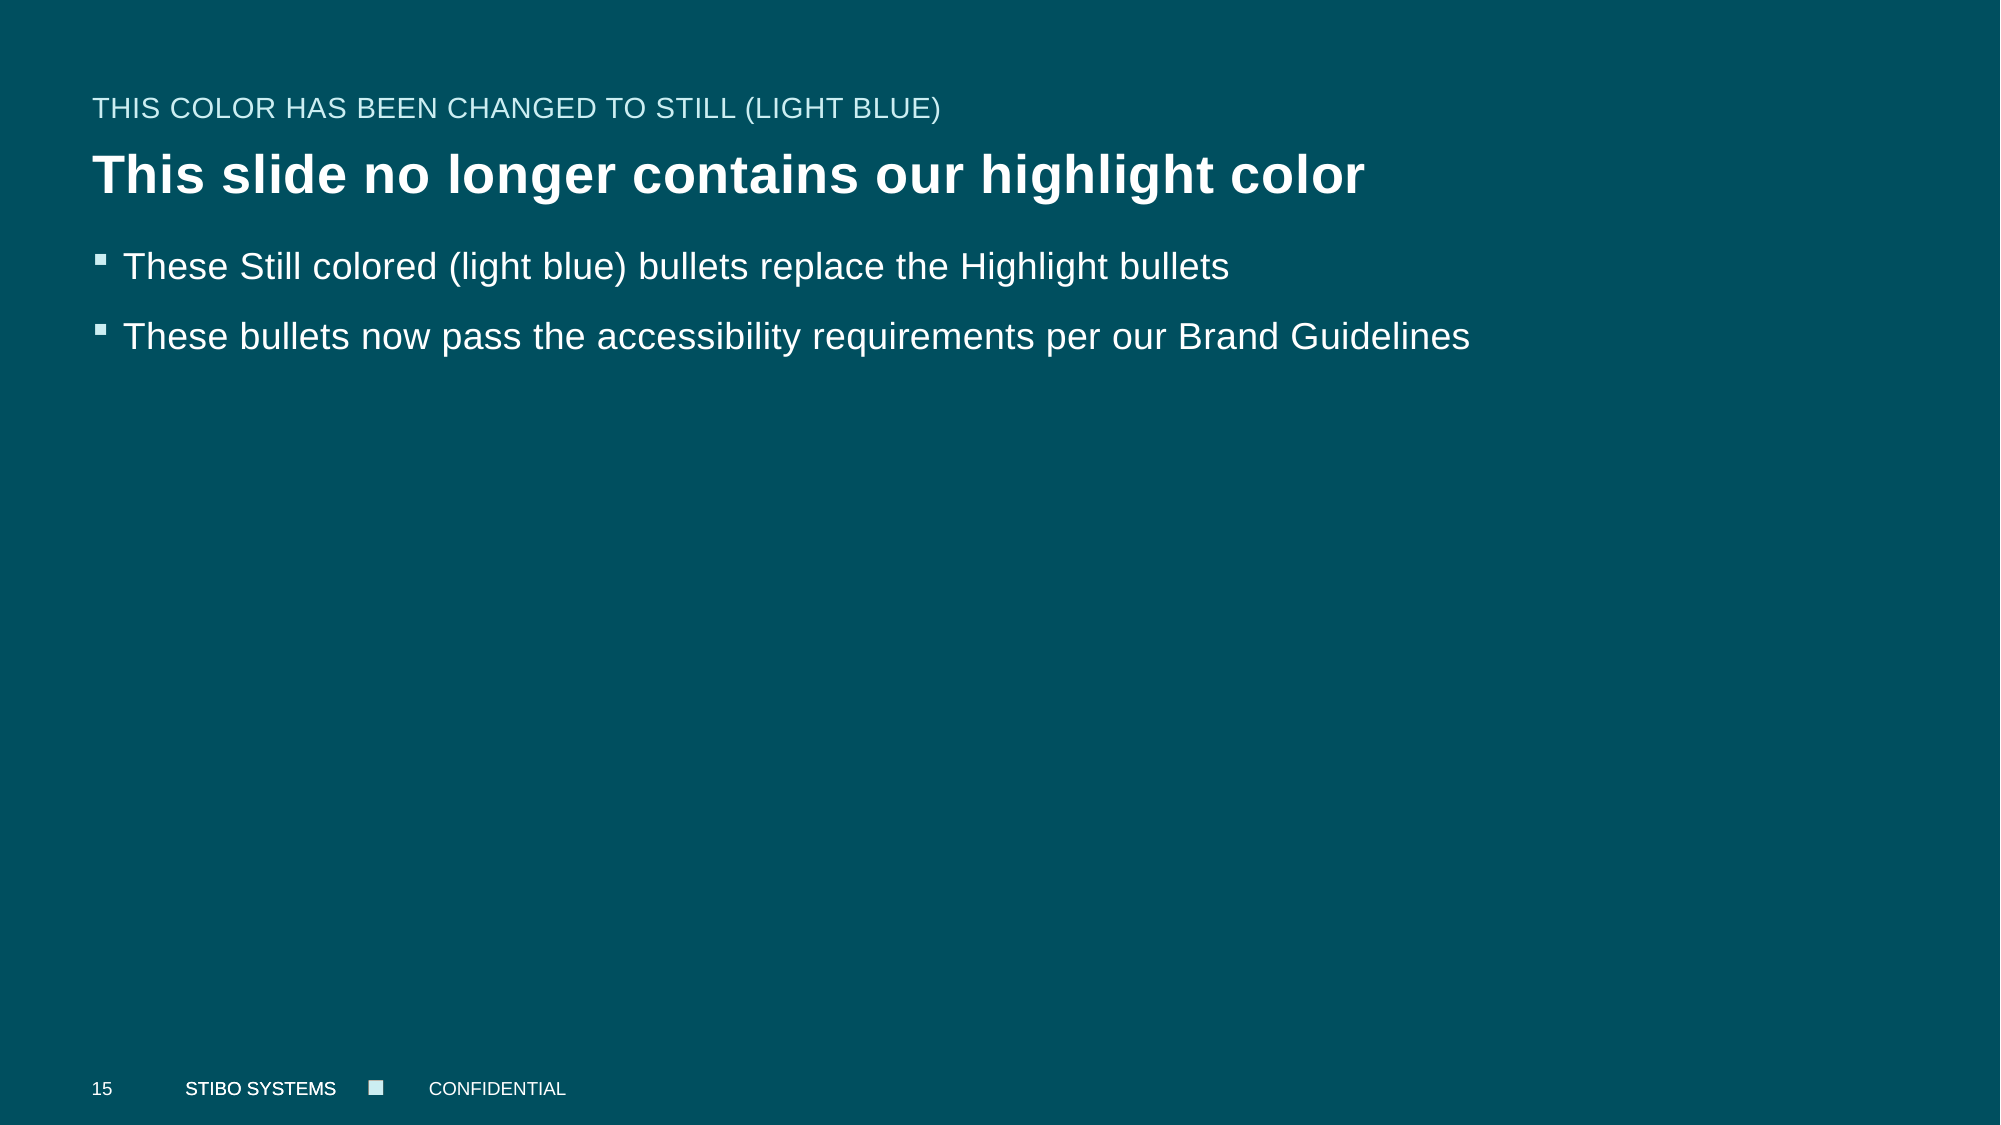

This color has been changed to still (light blue)
# This slide no longer contains our highlight color
These Still colored (light blue) bullets replace the Highlight bullets
These bullets now pass the accessibility requirements per our Brand Guidelines

15
CONFIDENTIAL